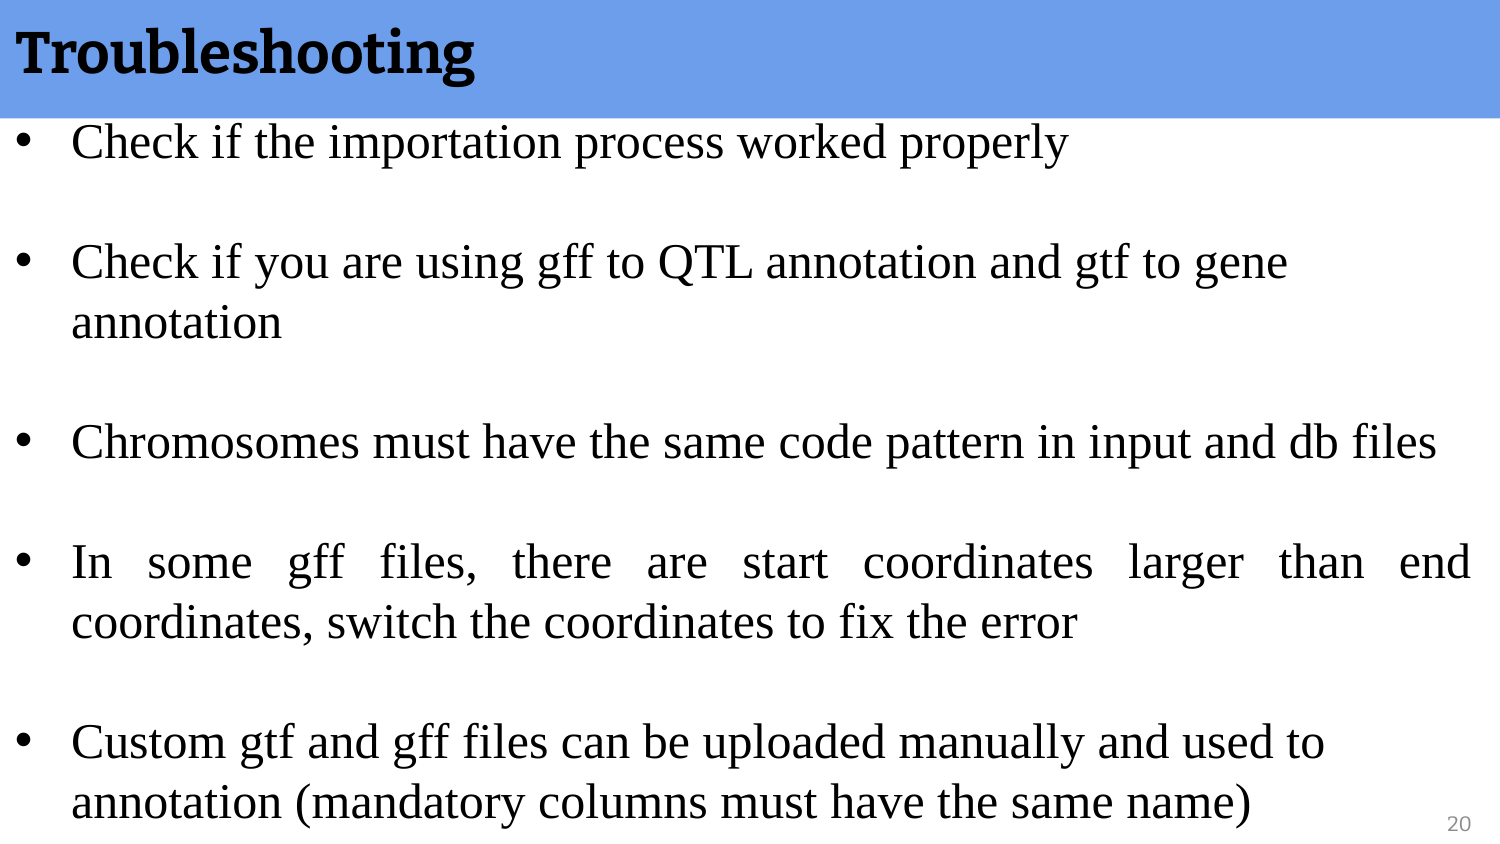

Troubleshooting
Check if the importation process worked properly

Check if you are using gff to QTL annotation and gtf to gene annotation

Chromosomes must have the same code pattern in input and db files

In some gff files, there are start coordinates larger than end coordinates, switch the coordinates to fix the error

Custom gtf and gff files can be uploaded manually and used to annotation (mandatory columns must have the same name)
20